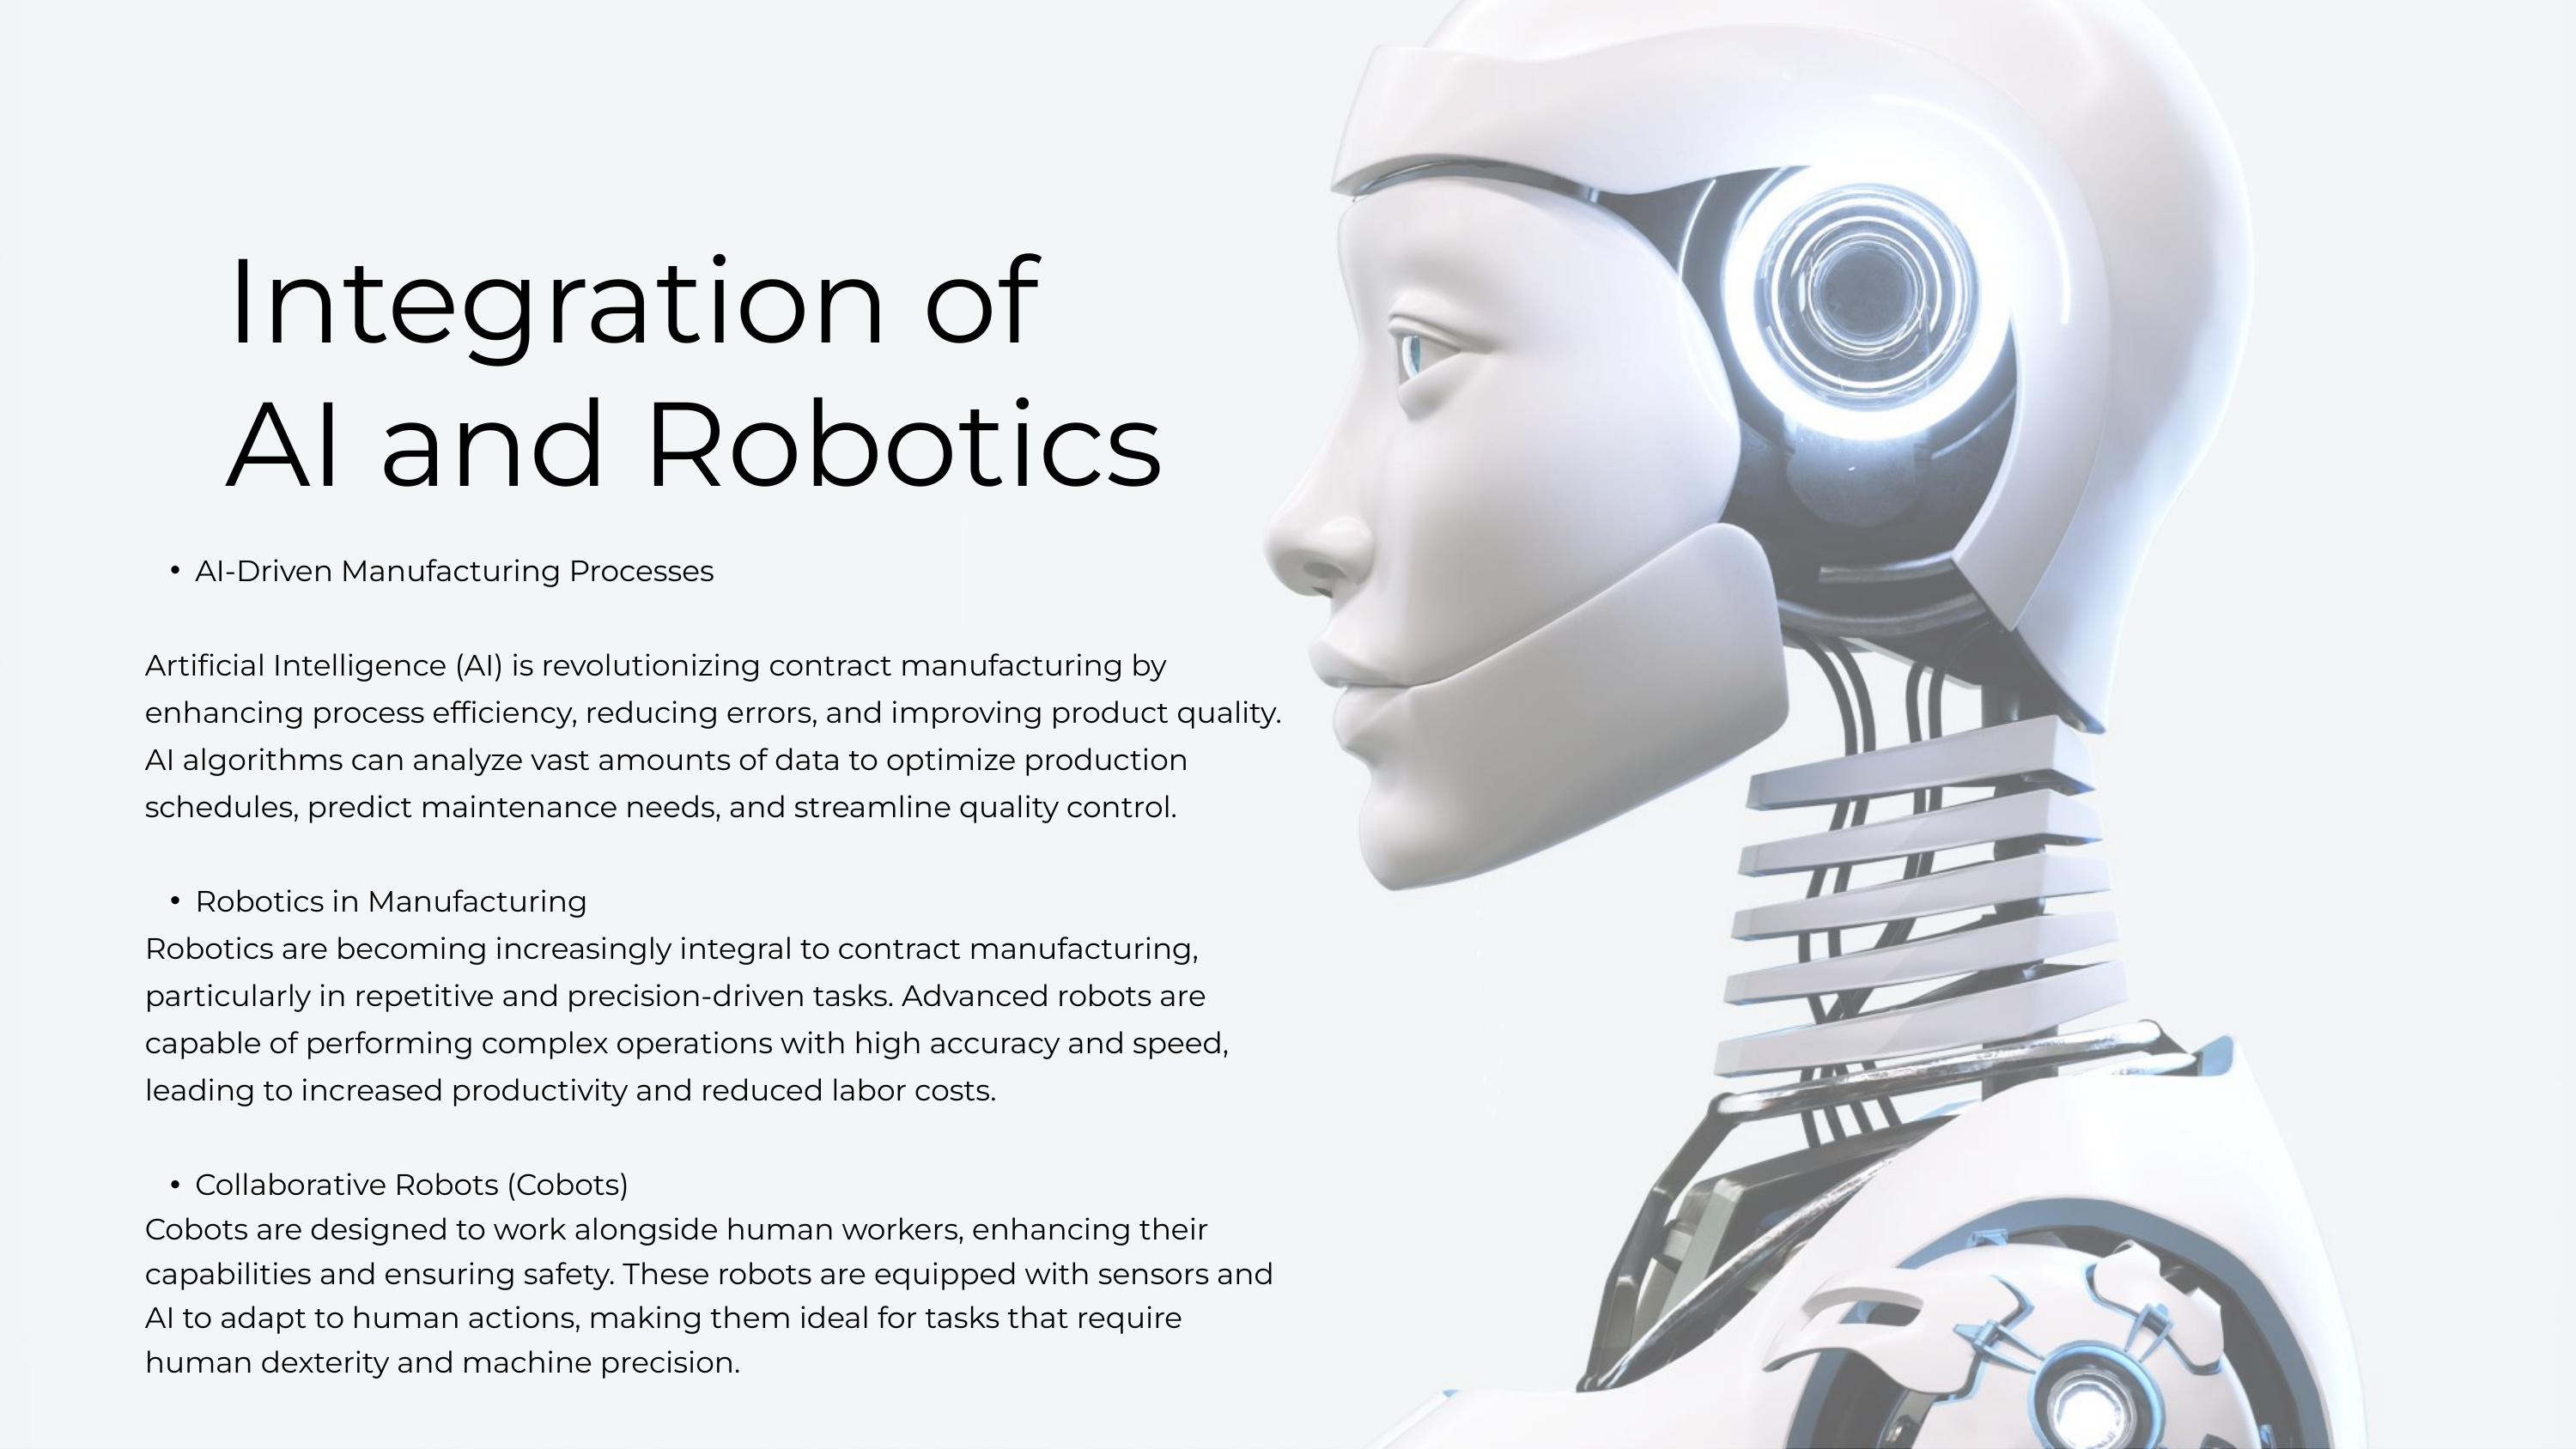

Integration of AI and Robotics
AI-Driven Manufacturing Processes

Artificial Intelligence (AI) is revolutionizing contract manufacturing by enhancing process efficiency, reducing errors, and improving product quality. AI algorithms can analyze vast amounts of data to optimize production schedules, predict maintenance needs, and streamline quality control.

Robotics in Manufacturing
Robotics are becoming increasingly integral to contract manufacturing, particularly in repetitive and precision-driven tasks. Advanced robots are capable of performing complex operations with high accuracy and speed, leading to increased productivity and reduced labor costs.

Collaborative Robots (Cobots)
Cobots are designed to work alongside human workers, enhancing their capabilities and ensuring safety. These robots are equipped with sensors and AI to adapt to human actions, making them ideal for tasks that require human dexterity and machine precision.